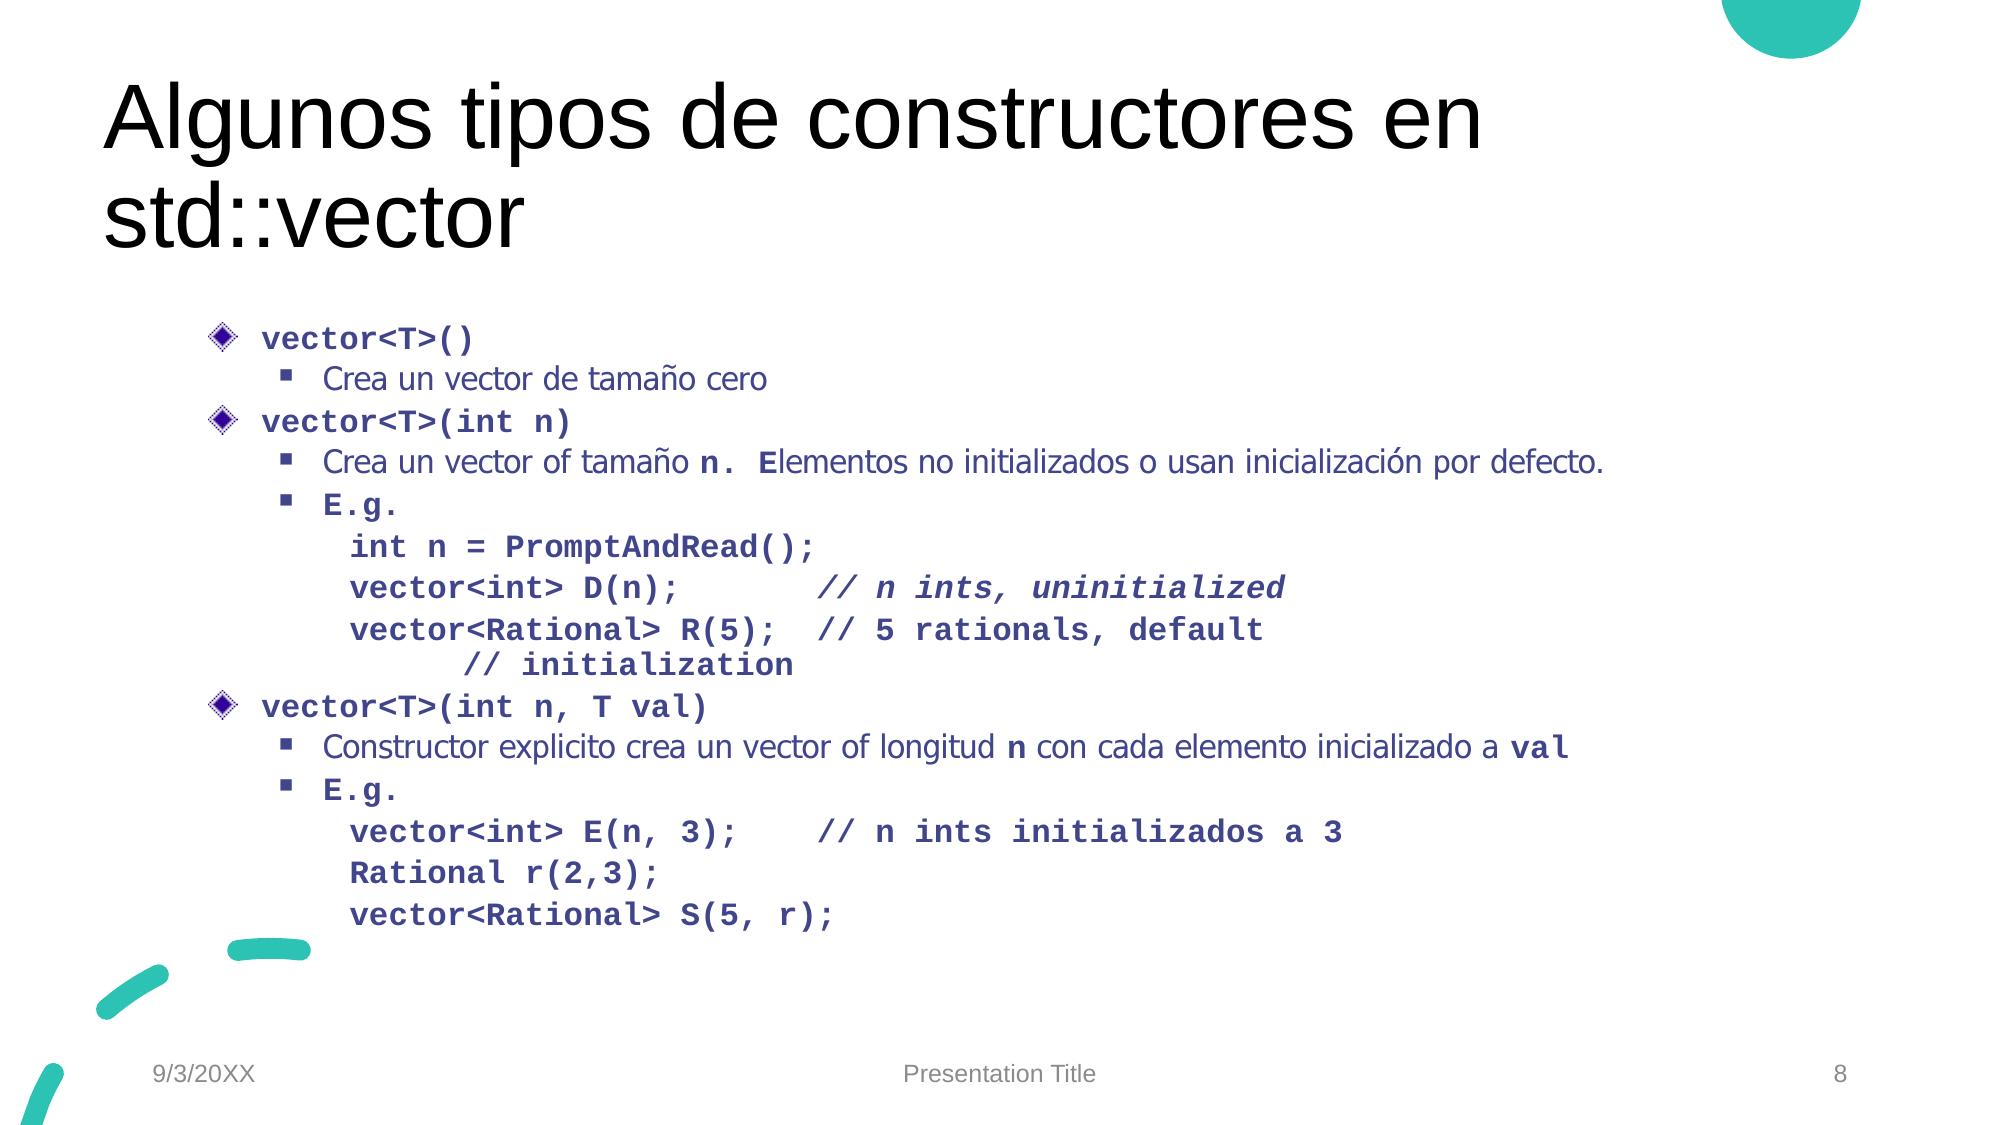

# Algunos tipos de constructores en std::vector
vector<T>()
Crea un vector de tamaño cero
vector<T>(int n)
Crea un vector of tamaño n. Elementos no initializados o usan inicialización por defecto.
E.g.
int n = PromptAndRead();
vector<int> D(n);       // n ints, uninitialized
vector<Rational> R(5);  // 5 rationals, default
			    // initialization
vector<T>(int n, T val)
Constructor explicito crea un vector of longitud n con cada elemento inicializado a val
E.g.
vector<int> E(n, 3);    // n ints initializados a 3
Rational r(2,3);
vector<Rational> S(5, r);

9/3/20XX
Presentation Title
8